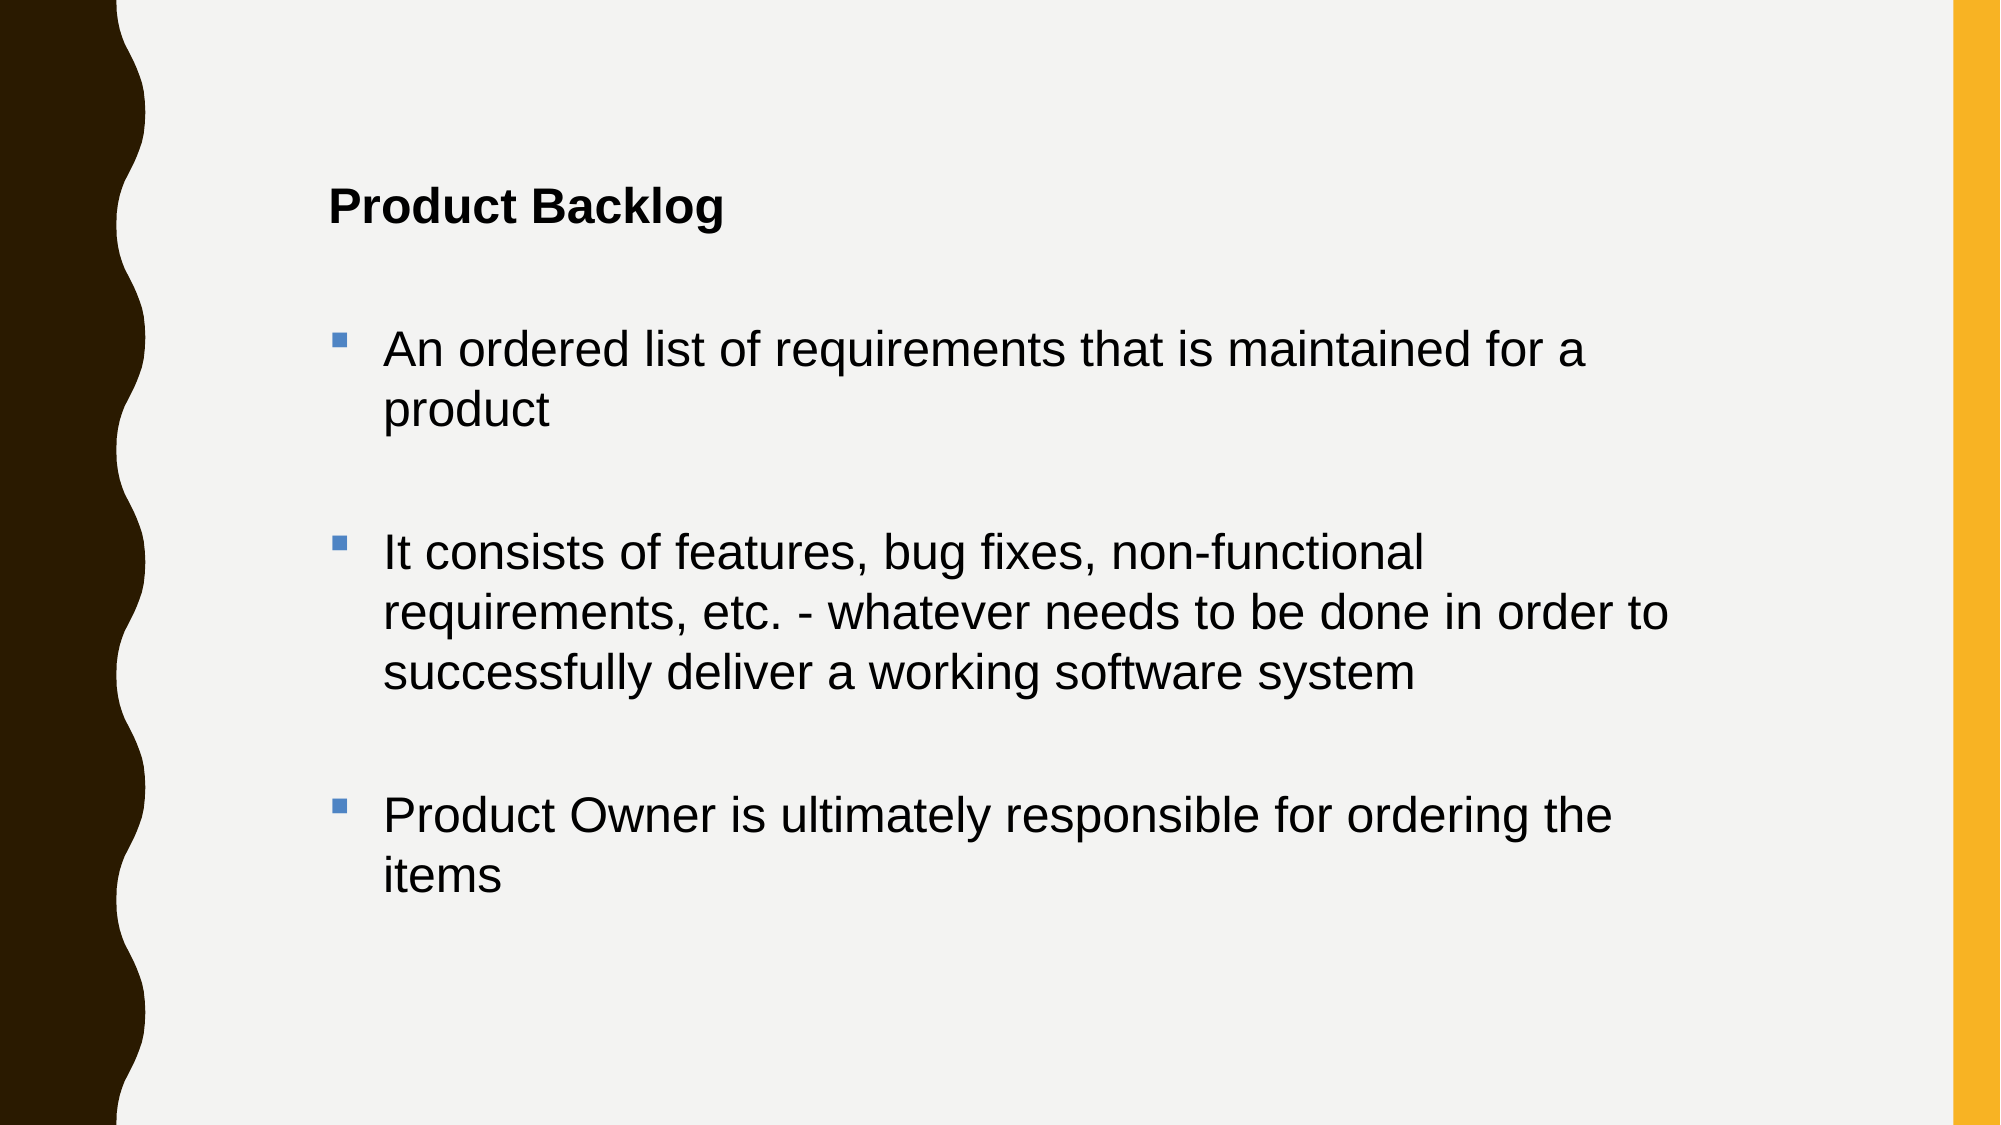

Product Backlog

An ordered list of requirements that is maintained for a product

It consists of features, bug fixes, non-functional requirements, etc. - whatever needs to be done in order to successfully deliver a working software system

Product Owner is ultimately responsible for ordering the items